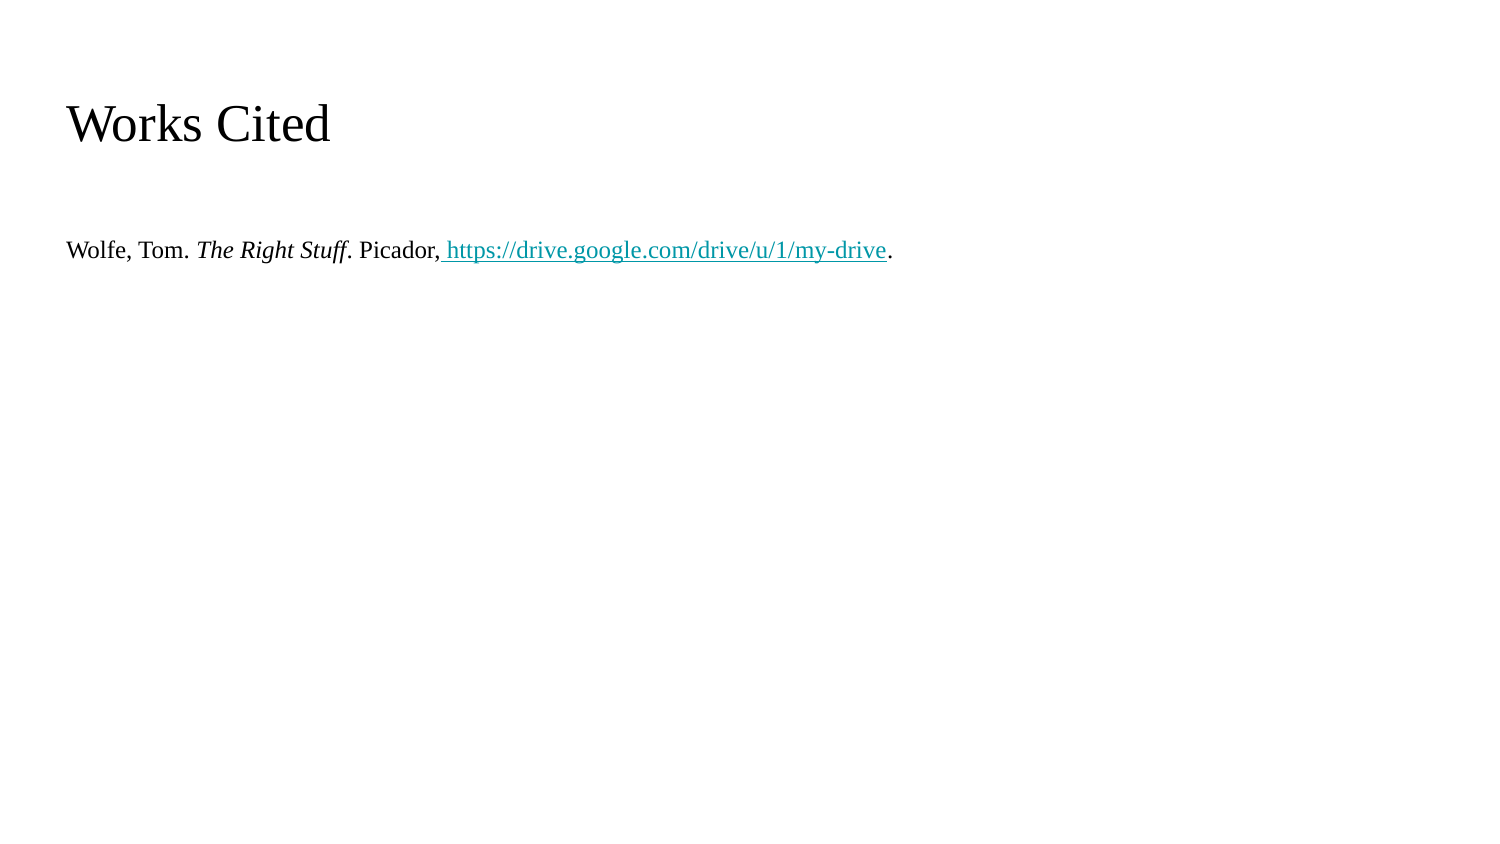

# Works Cited
Wolfe, Tom. The Right Stuff. Picador, https://drive.google.com/drive/u/1/my-drive.